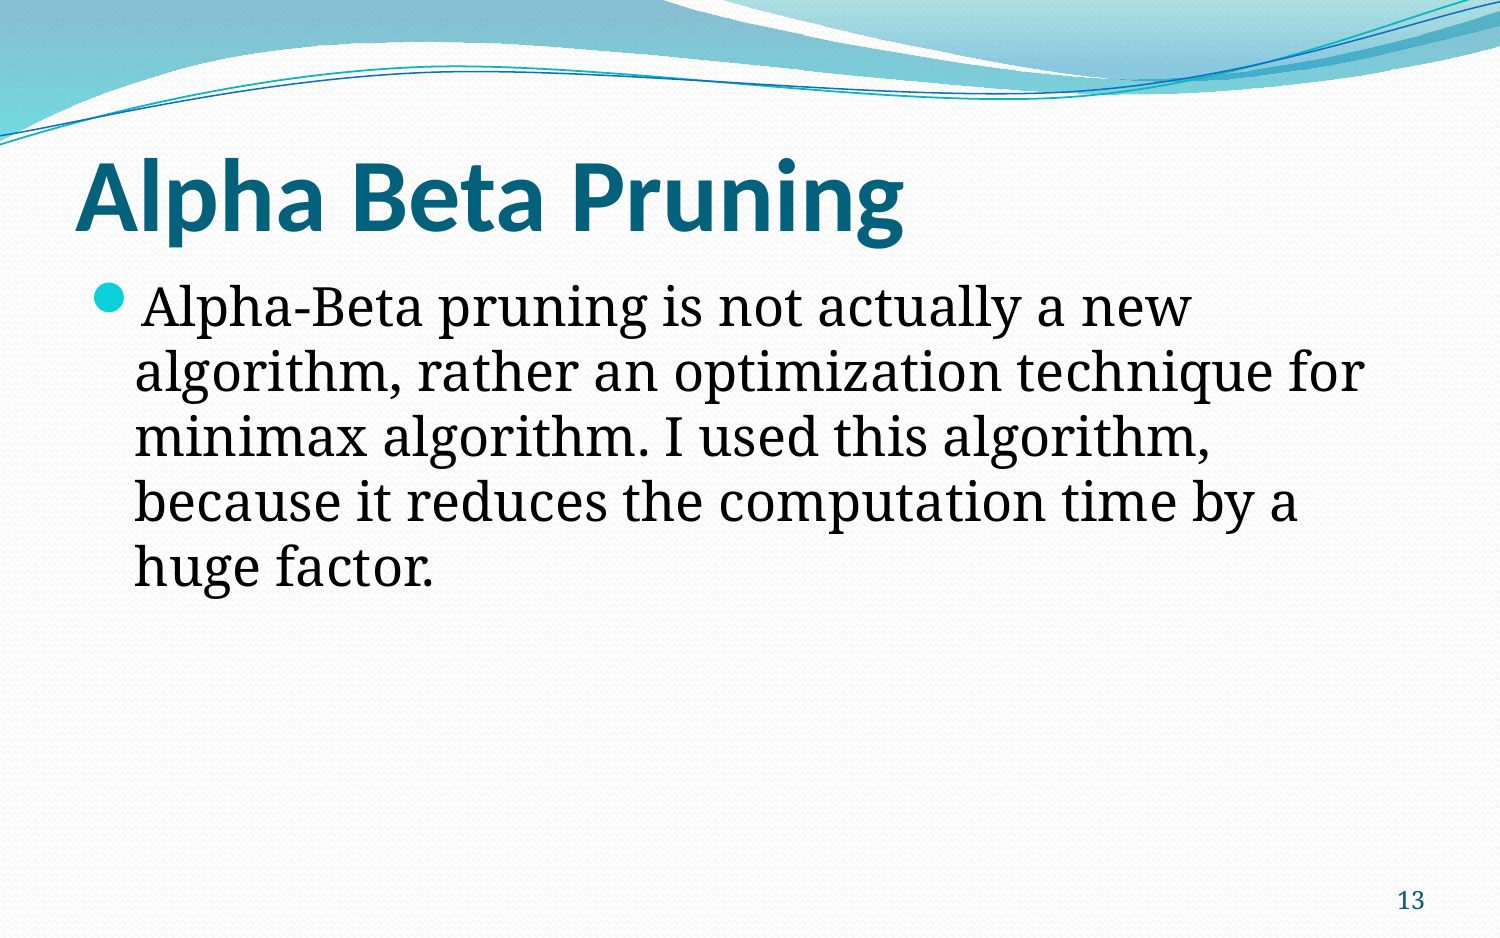

# Alpha Beta Pruning
Alpha-Beta pruning is not actually a new algorithm, rather an optimization technique for minimax algorithm. I used this algorithm, because it reduces the computation time by a huge factor.
13